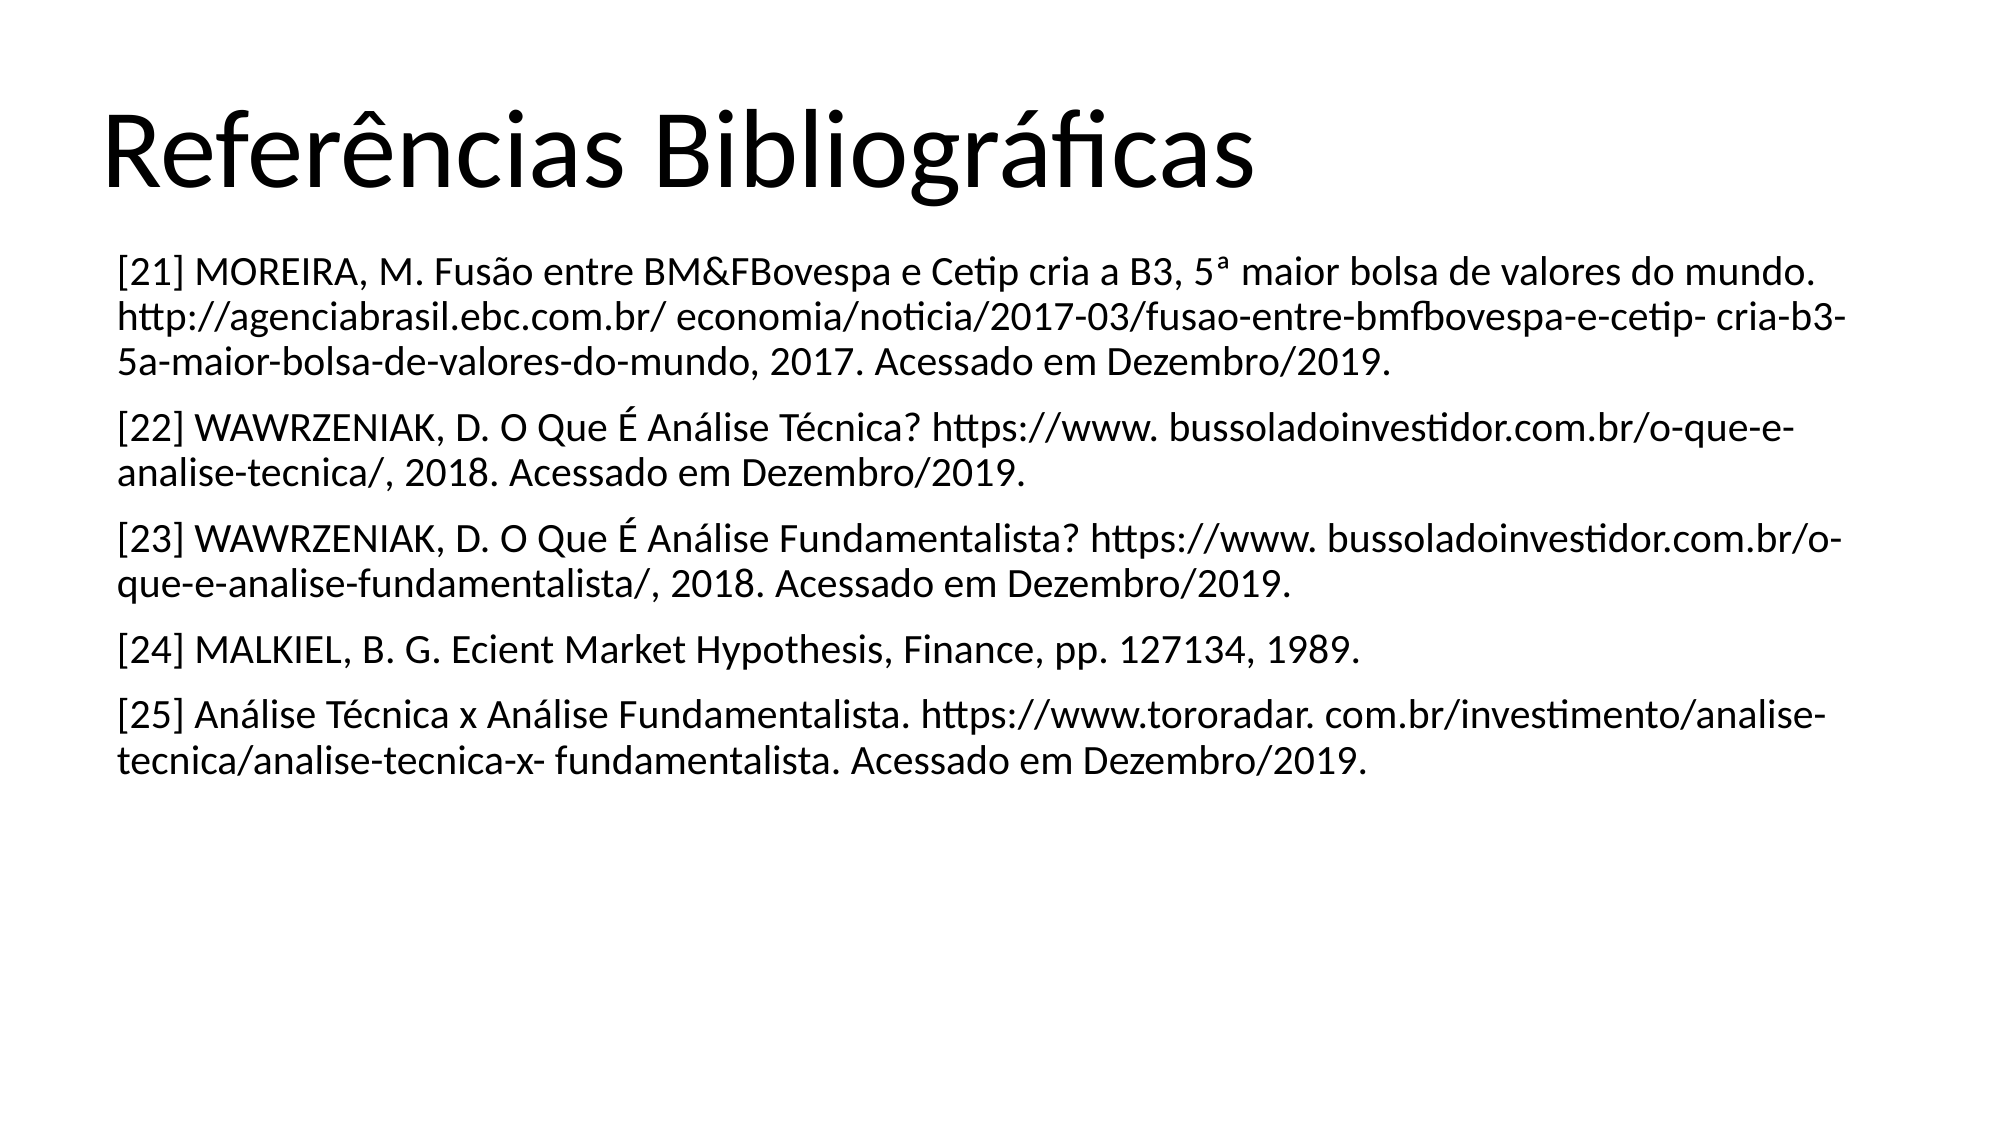

# Referências Bibliográficas
[21] MOREIRA, M. Fusão entre BM&FBovespa e Cetip cria a B3, 5ª maior bolsa de valores do mundo. http://agenciabrasil.ebc.com.br/ economia/noticia/2017-03/fusao-entre-bmfbovespa-e-cetip- cria-b3-5a-maior-bolsa-de-valores-do-mundo, 2017. Acessado em Dezembro/2019.
[22] WAWRZENIAK, D. O Que É Análise Técnica? https://www. bussoladoinvestidor.com.br/o-que-e-analise-tecnica/, 2018. Acessado em Dezembro/2019.
[23] WAWRZENIAK, D. O Que É Análise Fundamentalista? https://www. bussoladoinvestidor.com.br/o-que-e-analise-fundamentalista/, 2018. Acessado em Dezembro/2019.
[24] MALKIEL, B. G. Ecient Market Hypothesis, Finance, pp. 127134, 1989.
[25] Análise Técnica x Análise Fundamentalista. https://www.tororadar. com.br/investimento/analise-tecnica/analise-tecnica-x- fundamentalista. Acessado em Dezembro/2019.